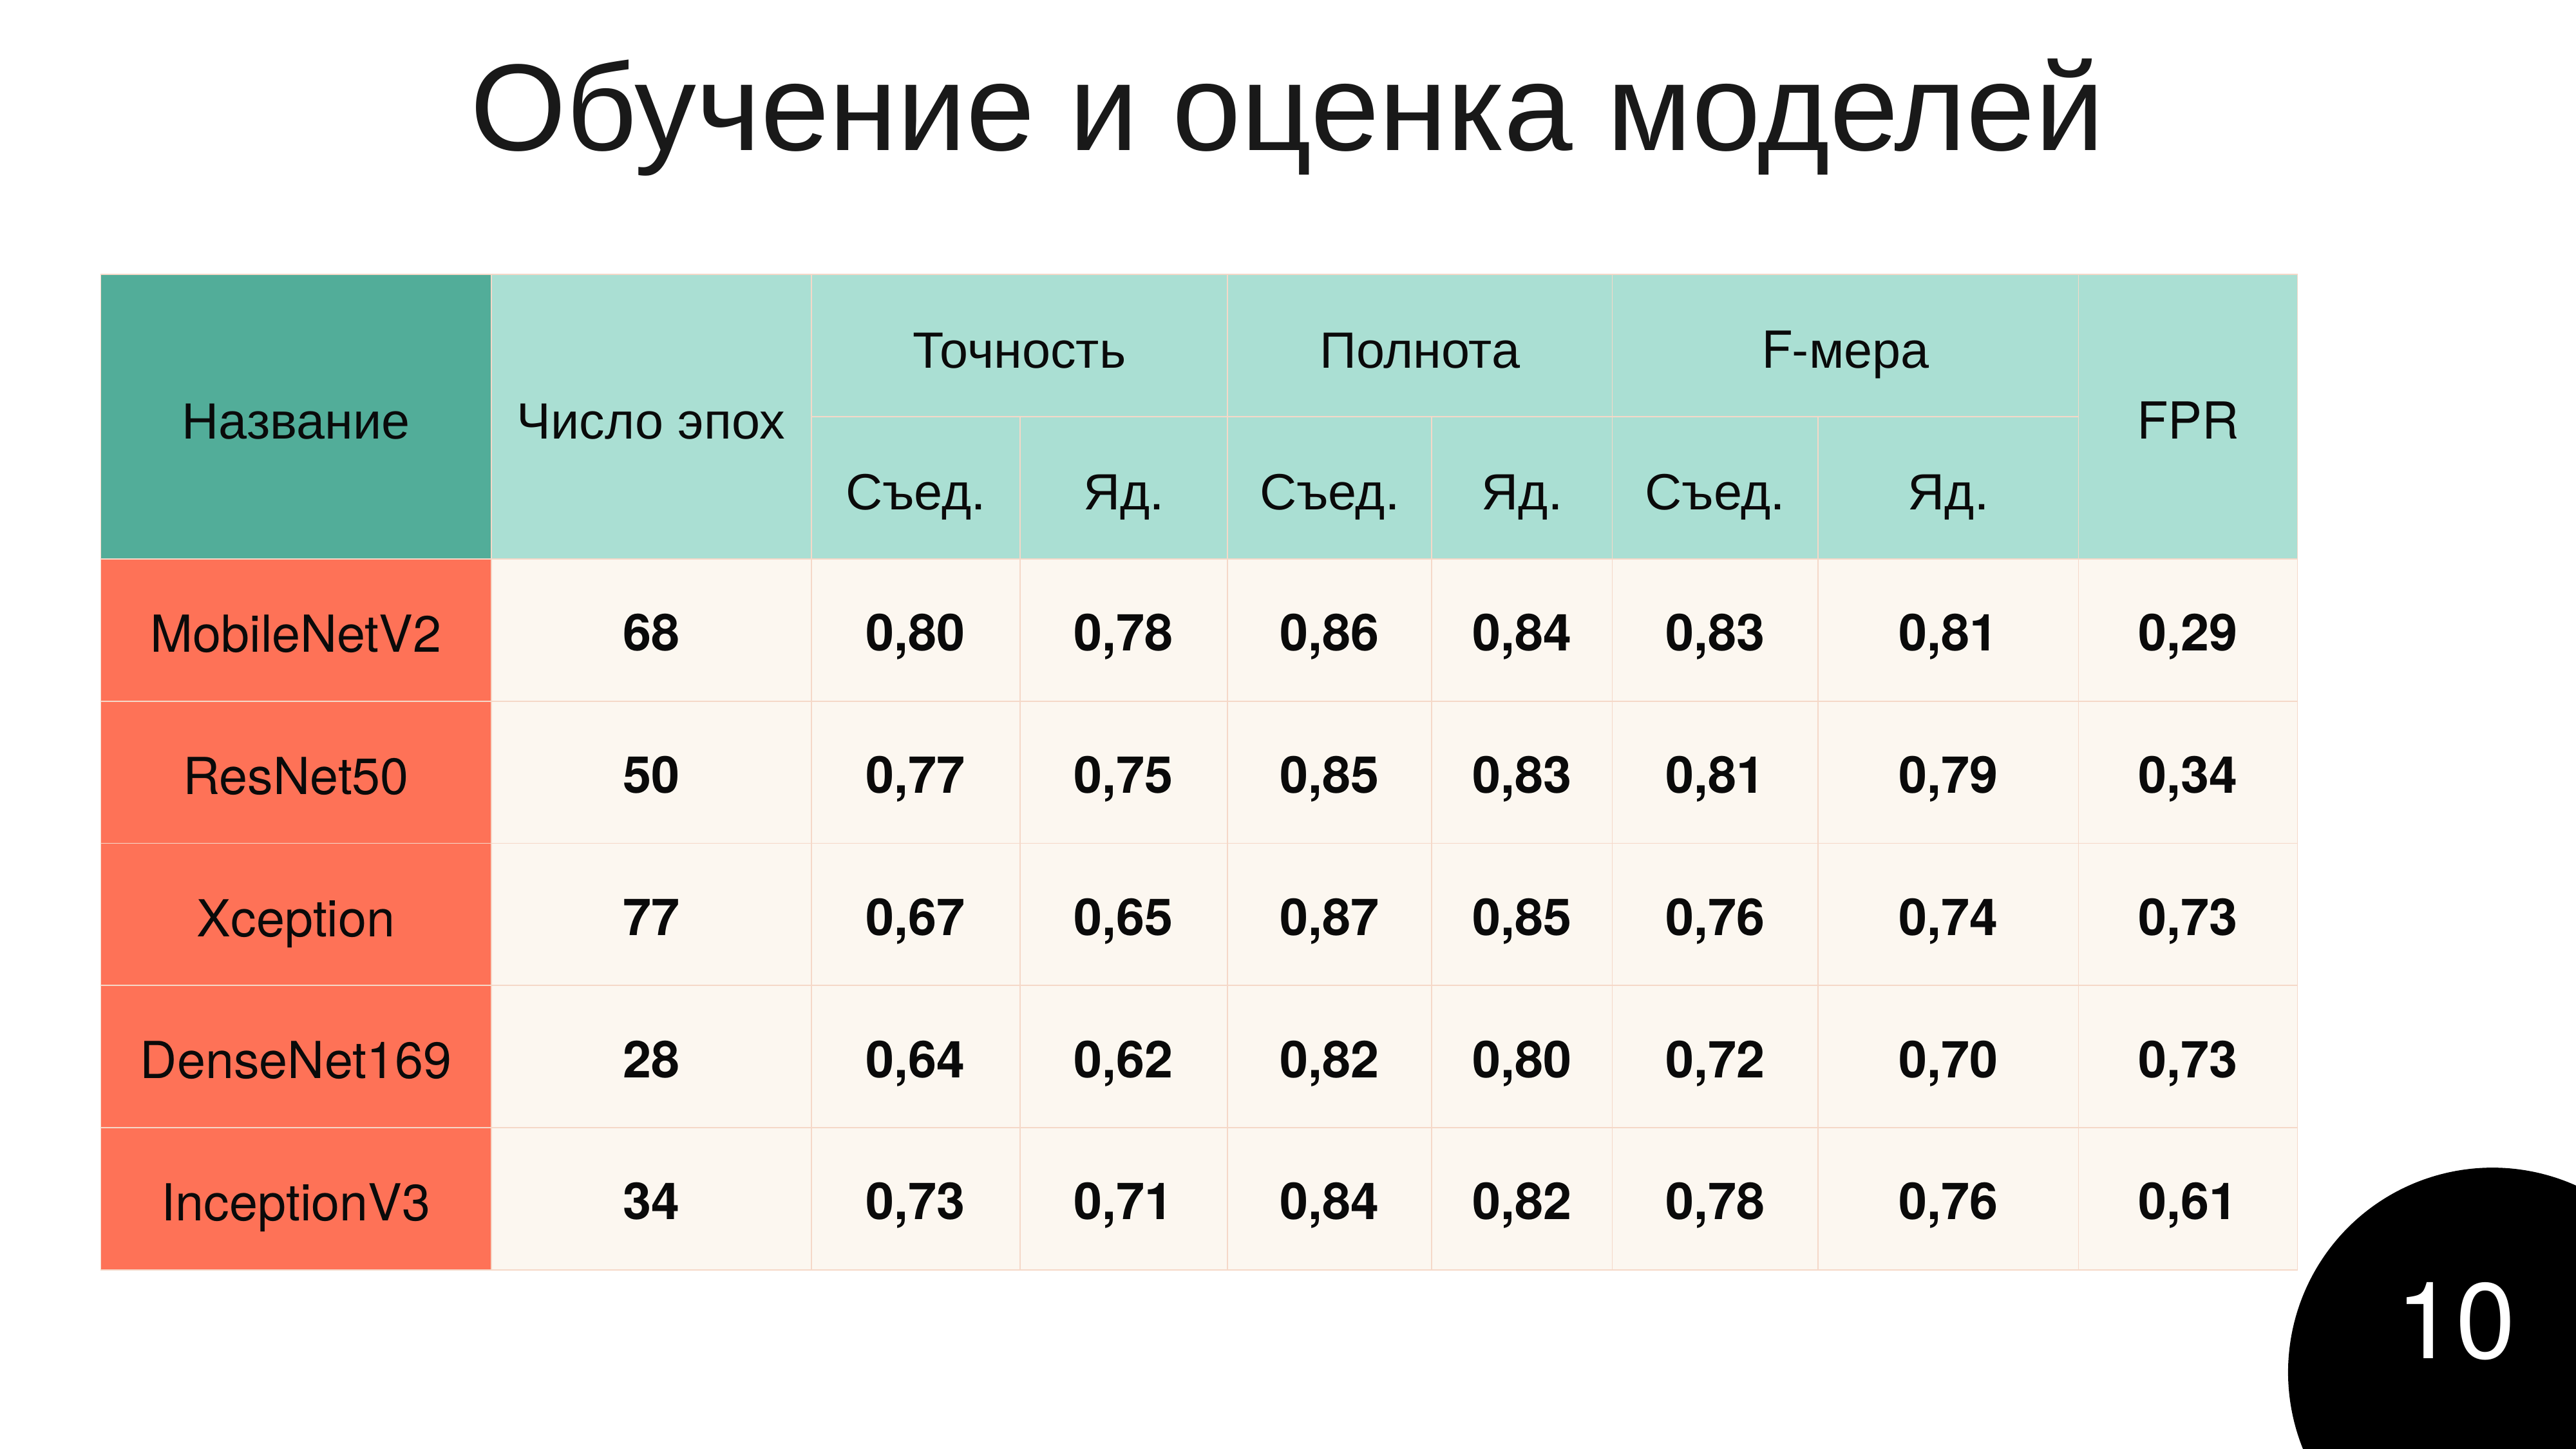

Обучение и оценка моделей
| Название | Число эпох | Точность |  | Полнота |  | F-мера |  | FPR |
| --- | --- | --- | --- | --- | --- | --- | --- | --- |
|  |  | Съед. | Яд. | Съед. | Яд. | Съед. | Яд. |  |
| MobileNetV2 | 68 | 0,80 | 0,78 | 0,86 | 0,84 | 0,83 | 0,81 | 0,29 |
| ResNet50 | 50 | 0,77 | 0,75 | 0,85 | 0,83 | 0,81 | 0,79 | 0,34 |
| Xception | 77 | 0,67 | 0,65 | 0,87 | 0,85 | 0,76 | 0,74 | 0,73 |
| DenseNet169 | 28 | 0,64 | 0,62 | 0,82 | 0,80 | 0,72 | 0,70 | 0,73 |
| InceptionV3 | 34 | 0,73 | 0,71 | 0,84 | 0,82 | 0,78 | 0,76 | 0,61 |

10